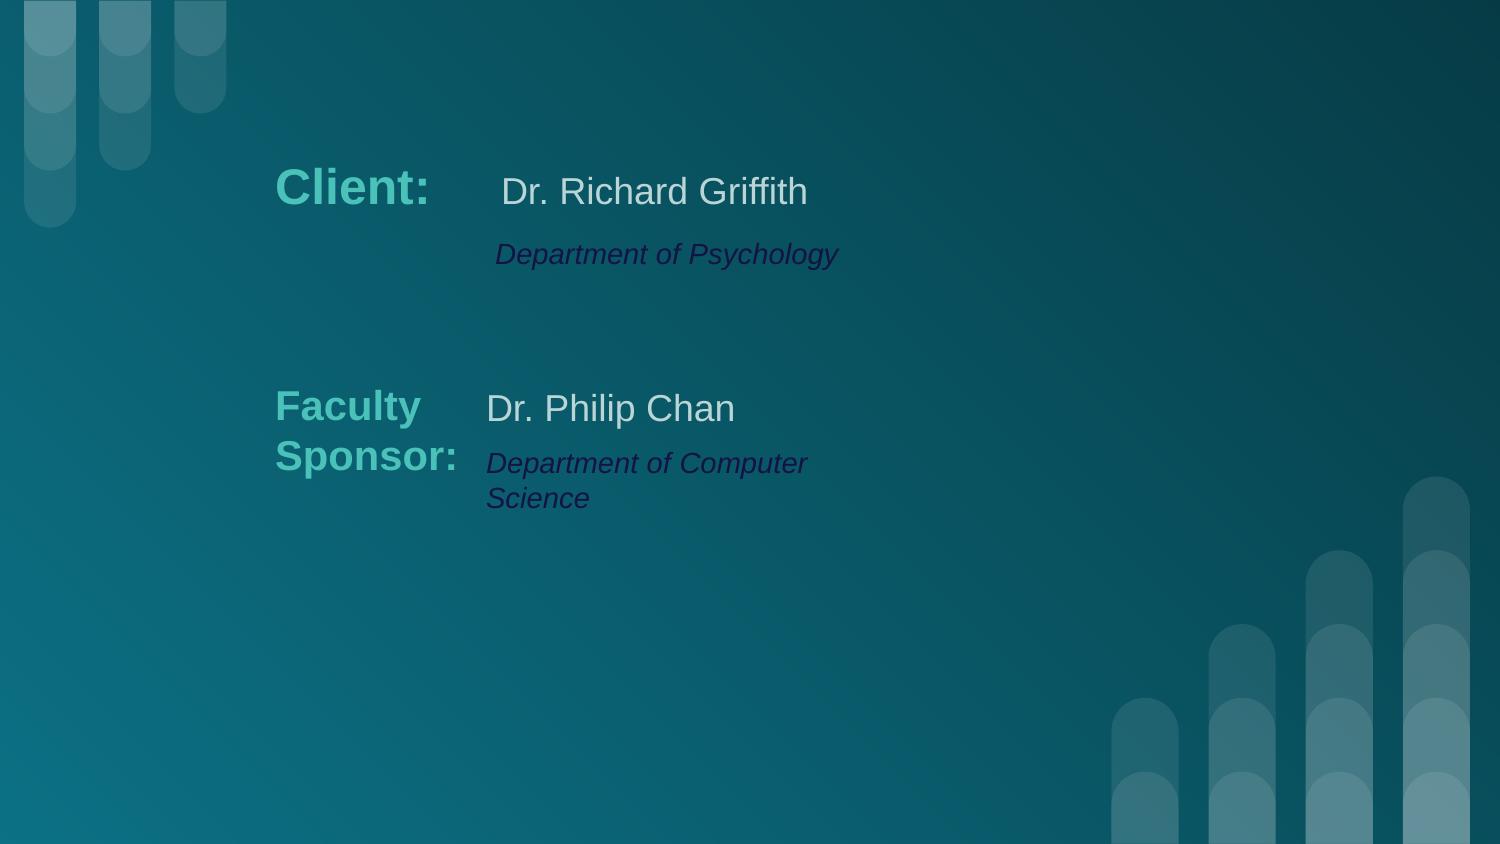

# Client:     Dr. Richard Griffith Department of Psychology Faculty Sponsor:
Dr. Philip Chan
Department of Computer Science